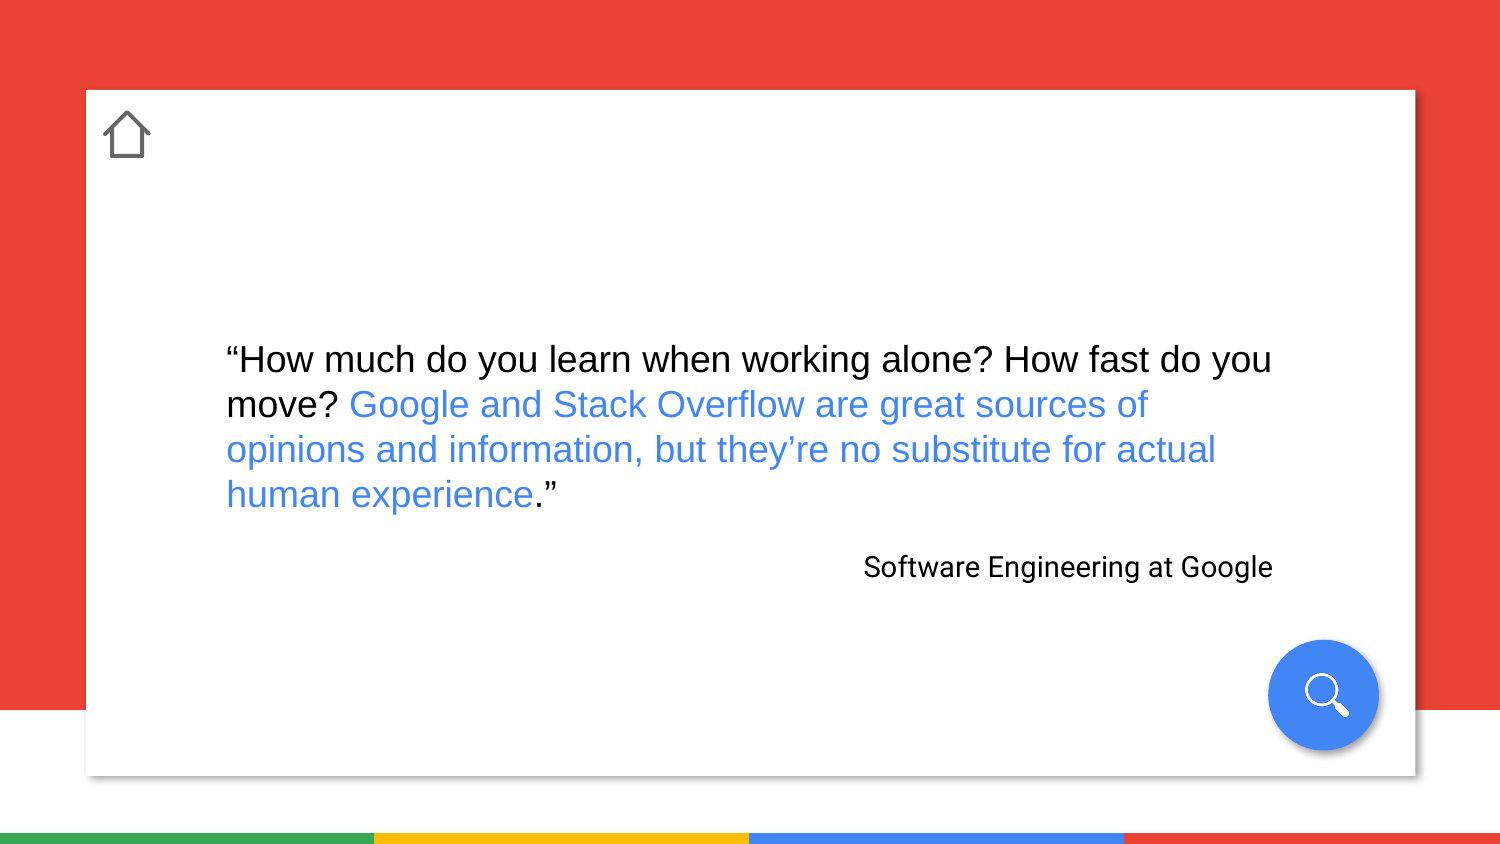

“How much do you learn when working alone? How fast do you move? Google and Stack Overflow are great sources of opinions and information, but they’re no substitute for actual human experience.”
Software Engineering at Google